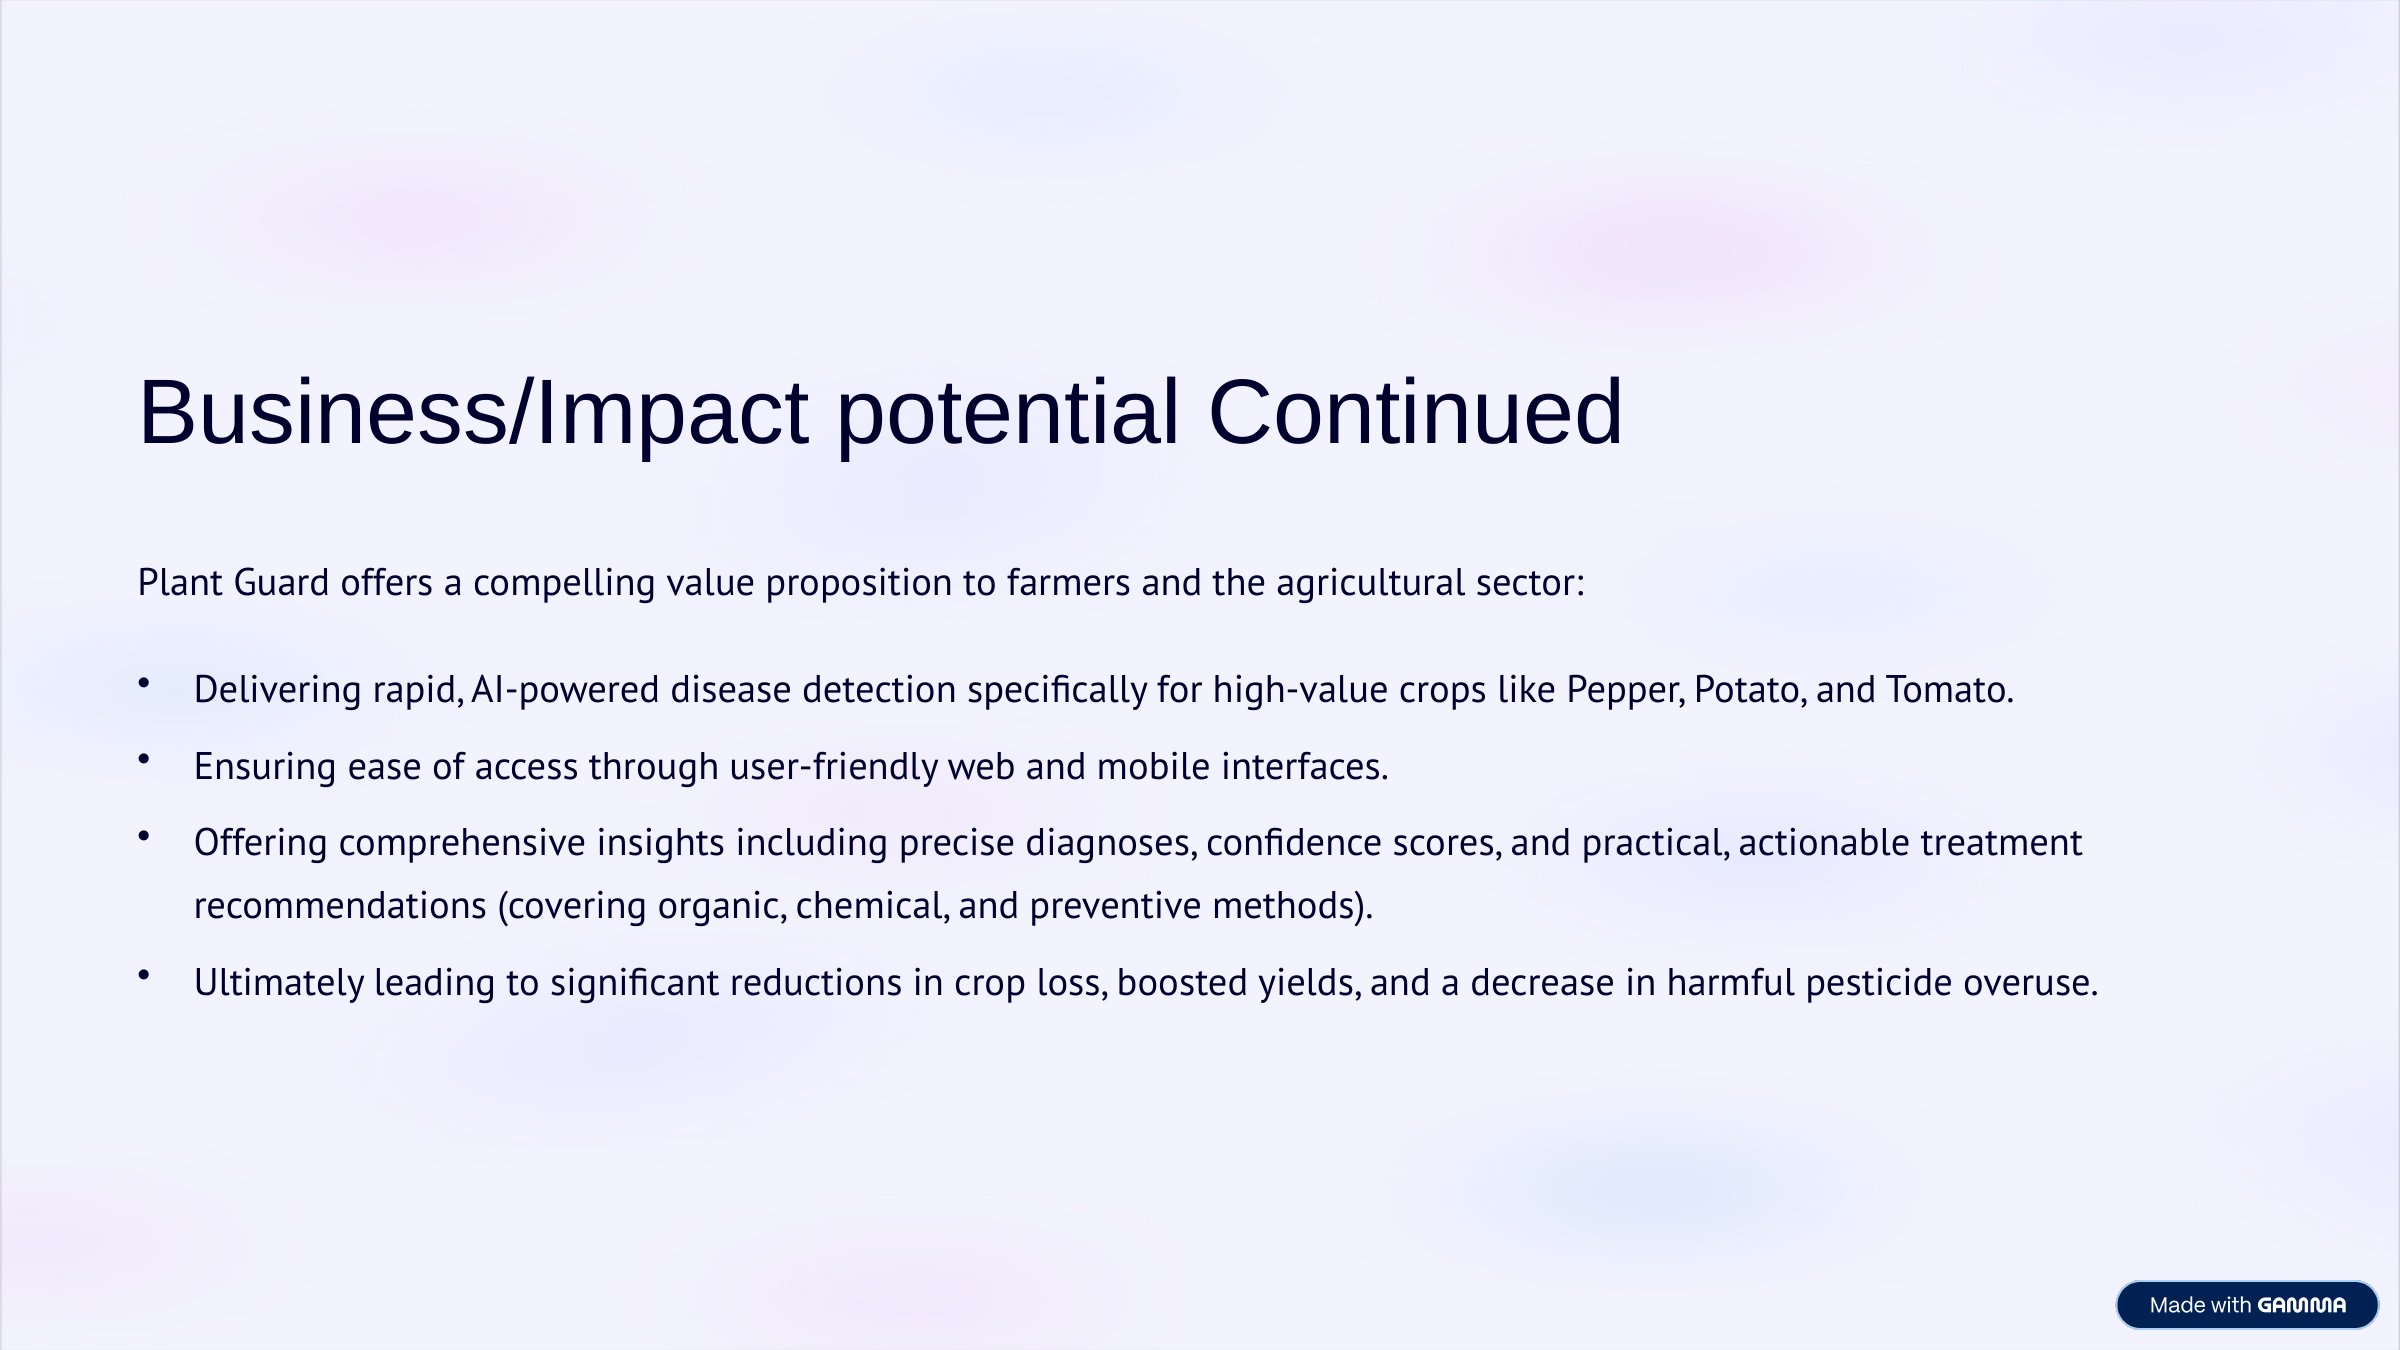

Business/Impact potential Continued
Plant Guard offers a compelling value proposition to farmers and the agricultural sector:
Delivering rapid, AI-powered disease detection specifically for high-value crops like Pepper, Potato, and Tomato.
Ensuring ease of access through user-friendly web and mobile interfaces.
Offering comprehensive insights including precise diagnoses, confidence scores, and practical, actionable treatment recommendations (covering organic, chemical, and preventive methods).
Ultimately leading to significant reductions in crop loss, boosted yields, and a decrease in harmful pesticide overuse.